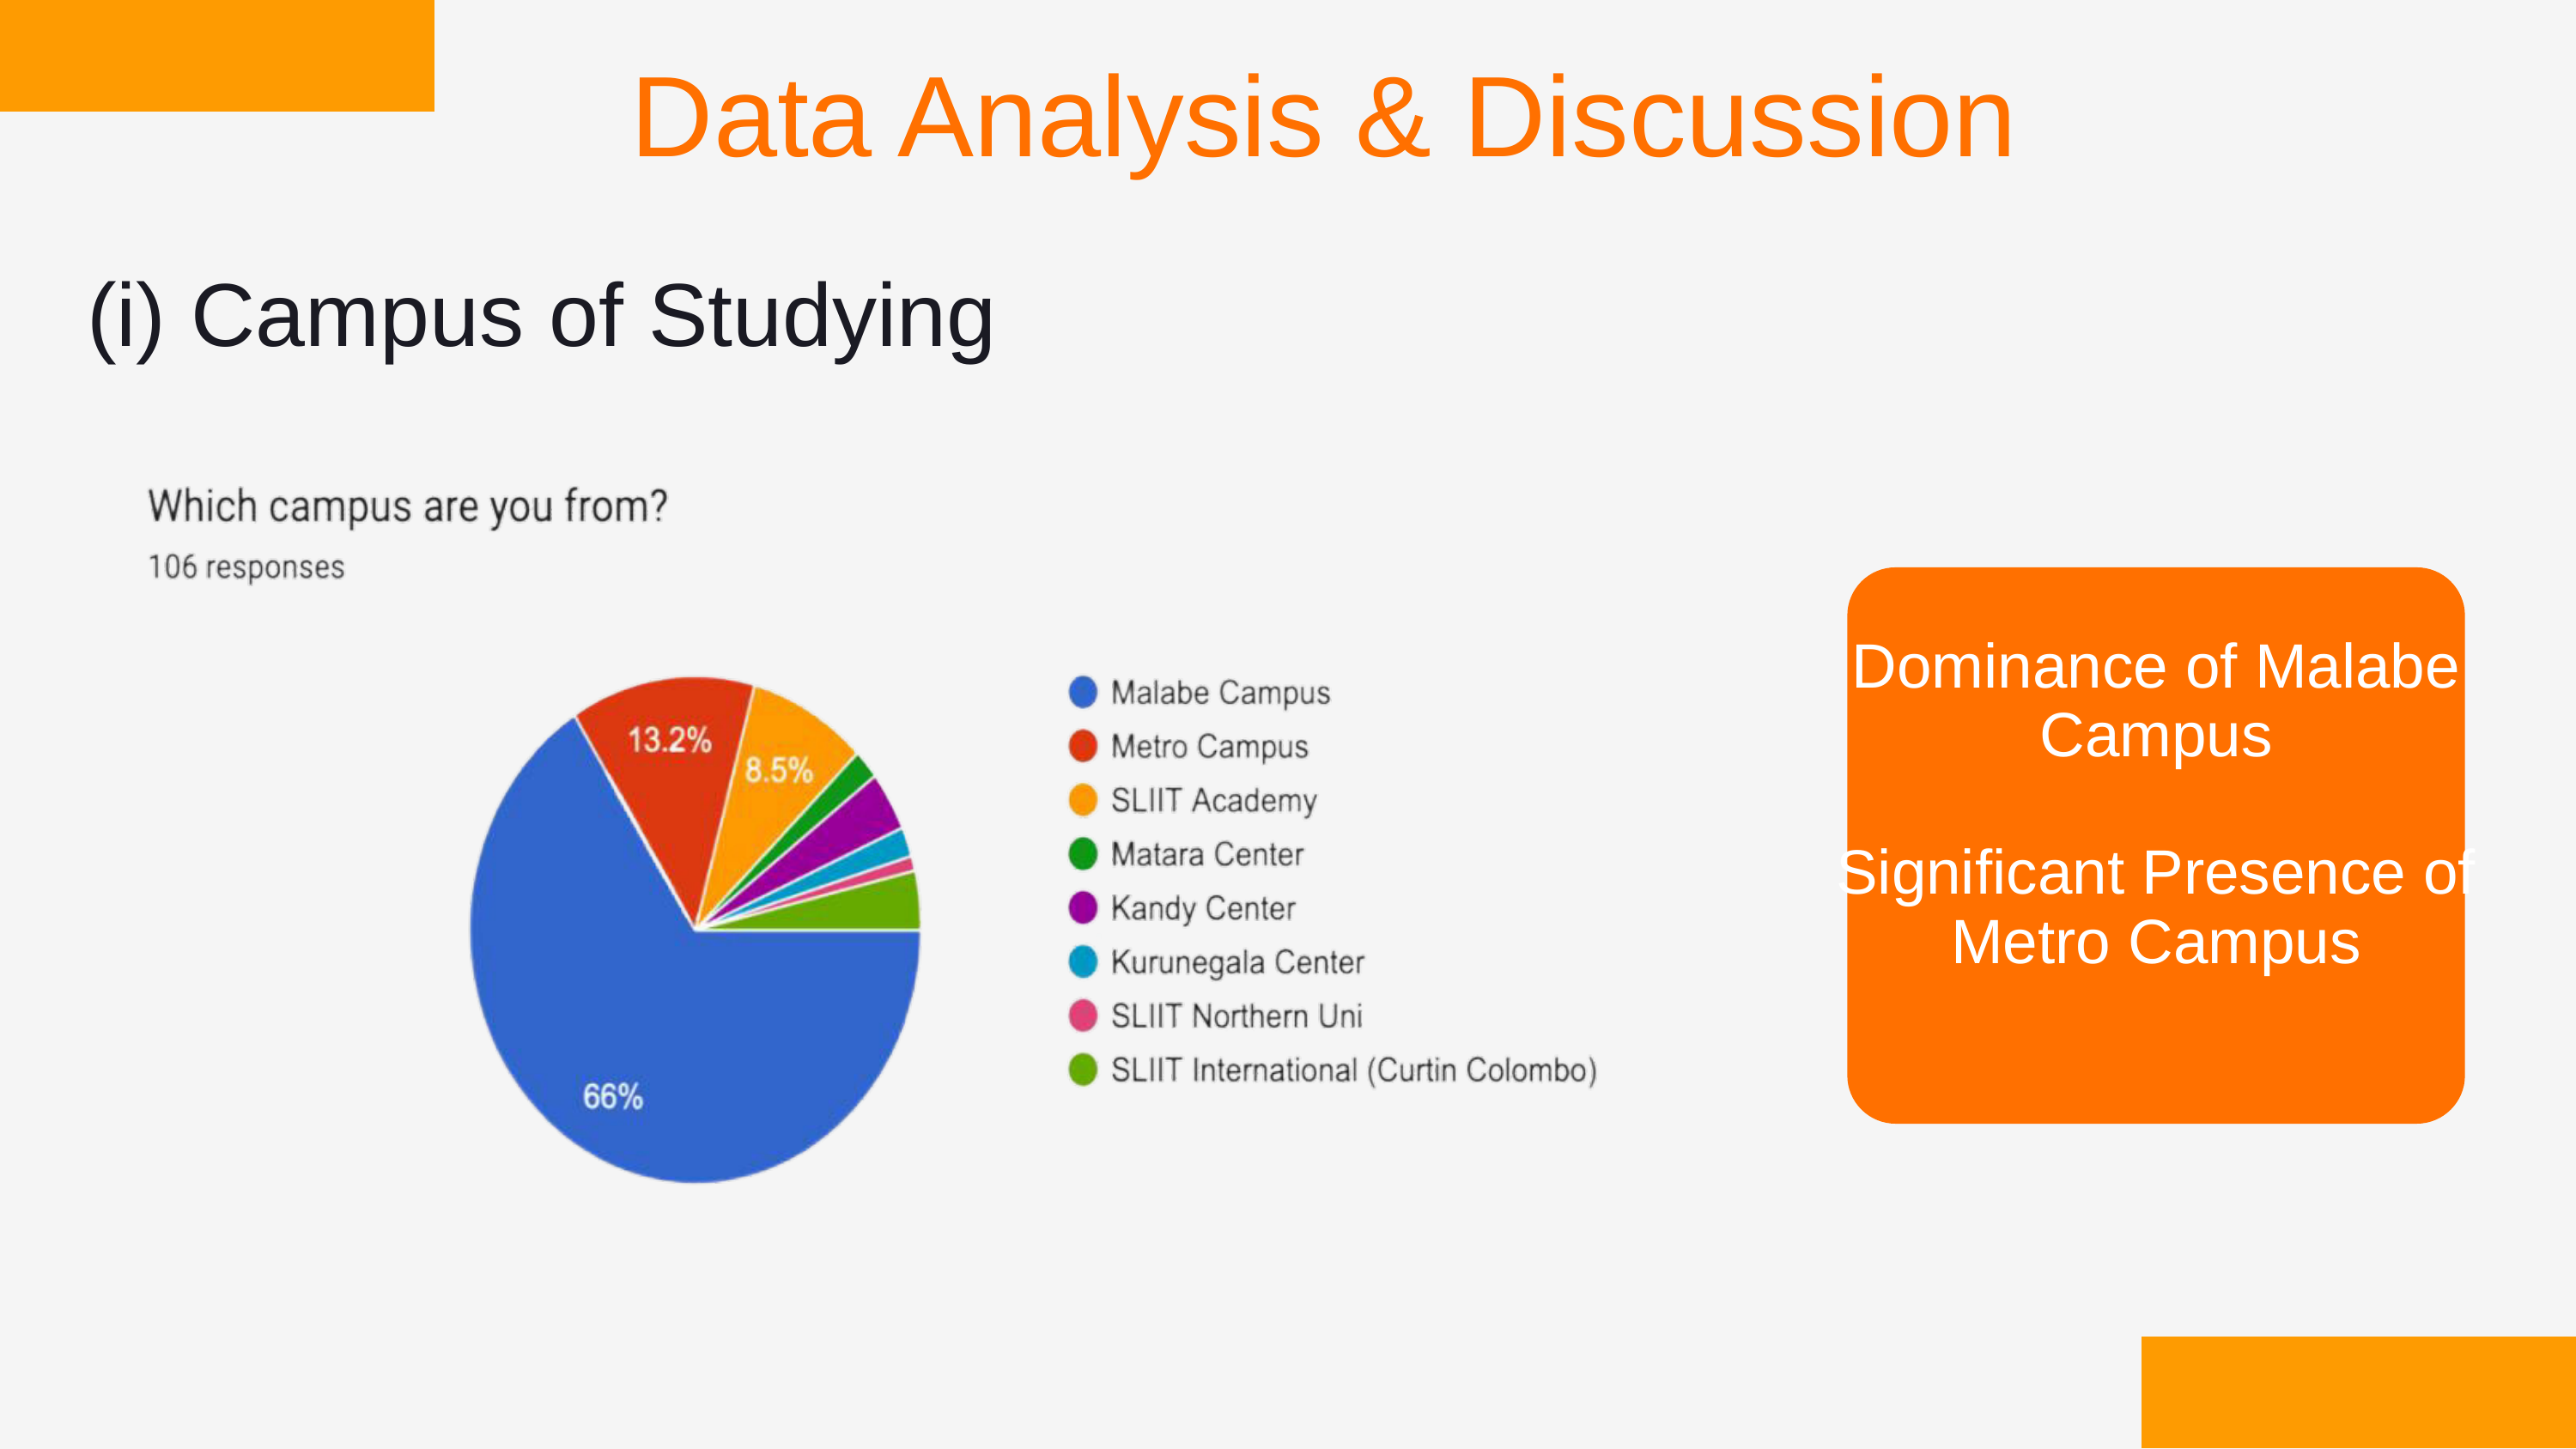

Data Analysis & Discussion

(i) Campus of Studying

Dominance of Malabe Campus

Significant Presence of
Metro Campus